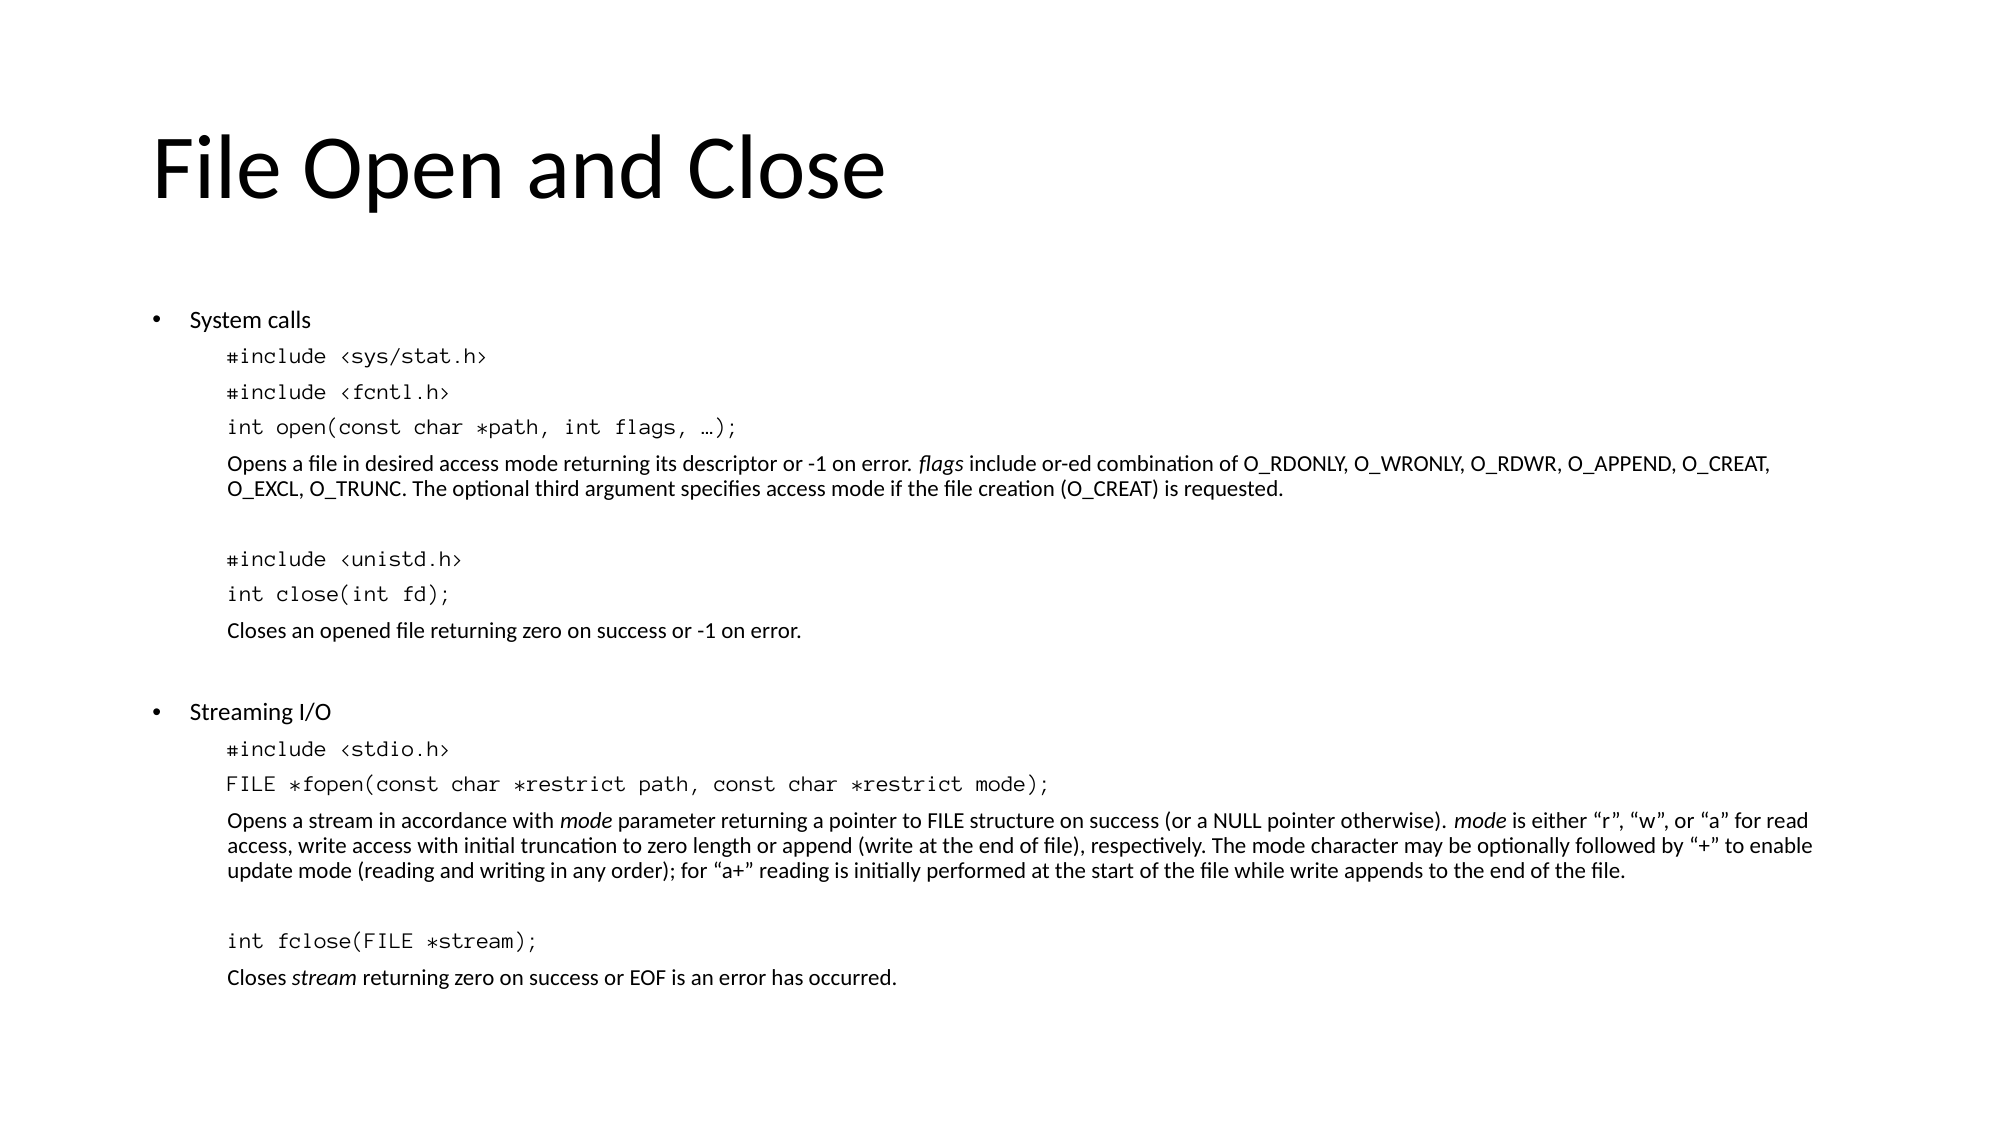

# File Open and Close
System calls
#include <sys/stat.h>
#include <fcntl.h>
int open(const char *path, int flags, …);
Opens a file in desired access mode returning its descriptor or -1 on error. flags include or-ed combination of O_RDONLY, O_WRONLY, O_RDWR, O_APPEND, O_CREAT, O_EXCL, O_TRUNC. The optional third argument specifies access mode if the file creation (O_CREAT) is requested.

#include <unistd.h>
int close(int fd);
Closes an opened file returning zero on success or -1 on error.

Streaming I/O
#include <stdio.h>
FILE *fopen(const char *restrict path, const char *restrict mode);
Opens a stream in accordance with mode parameter returning a pointer to FILE structure on success (or a NULL pointer otherwise). mode is either “r”, “w”, or “a” for read access, write access with initial truncation to zero length or append (write at the end of file), respectively. The mode character may be optionally followed by “+” to enable update mode (reading and writing in any order); for “a+” reading is initially performed at the start of the file while write appends to the end of the file.

int fclose(FILE *stream);
Closes stream returning zero on success or EOF is an error has occurred.